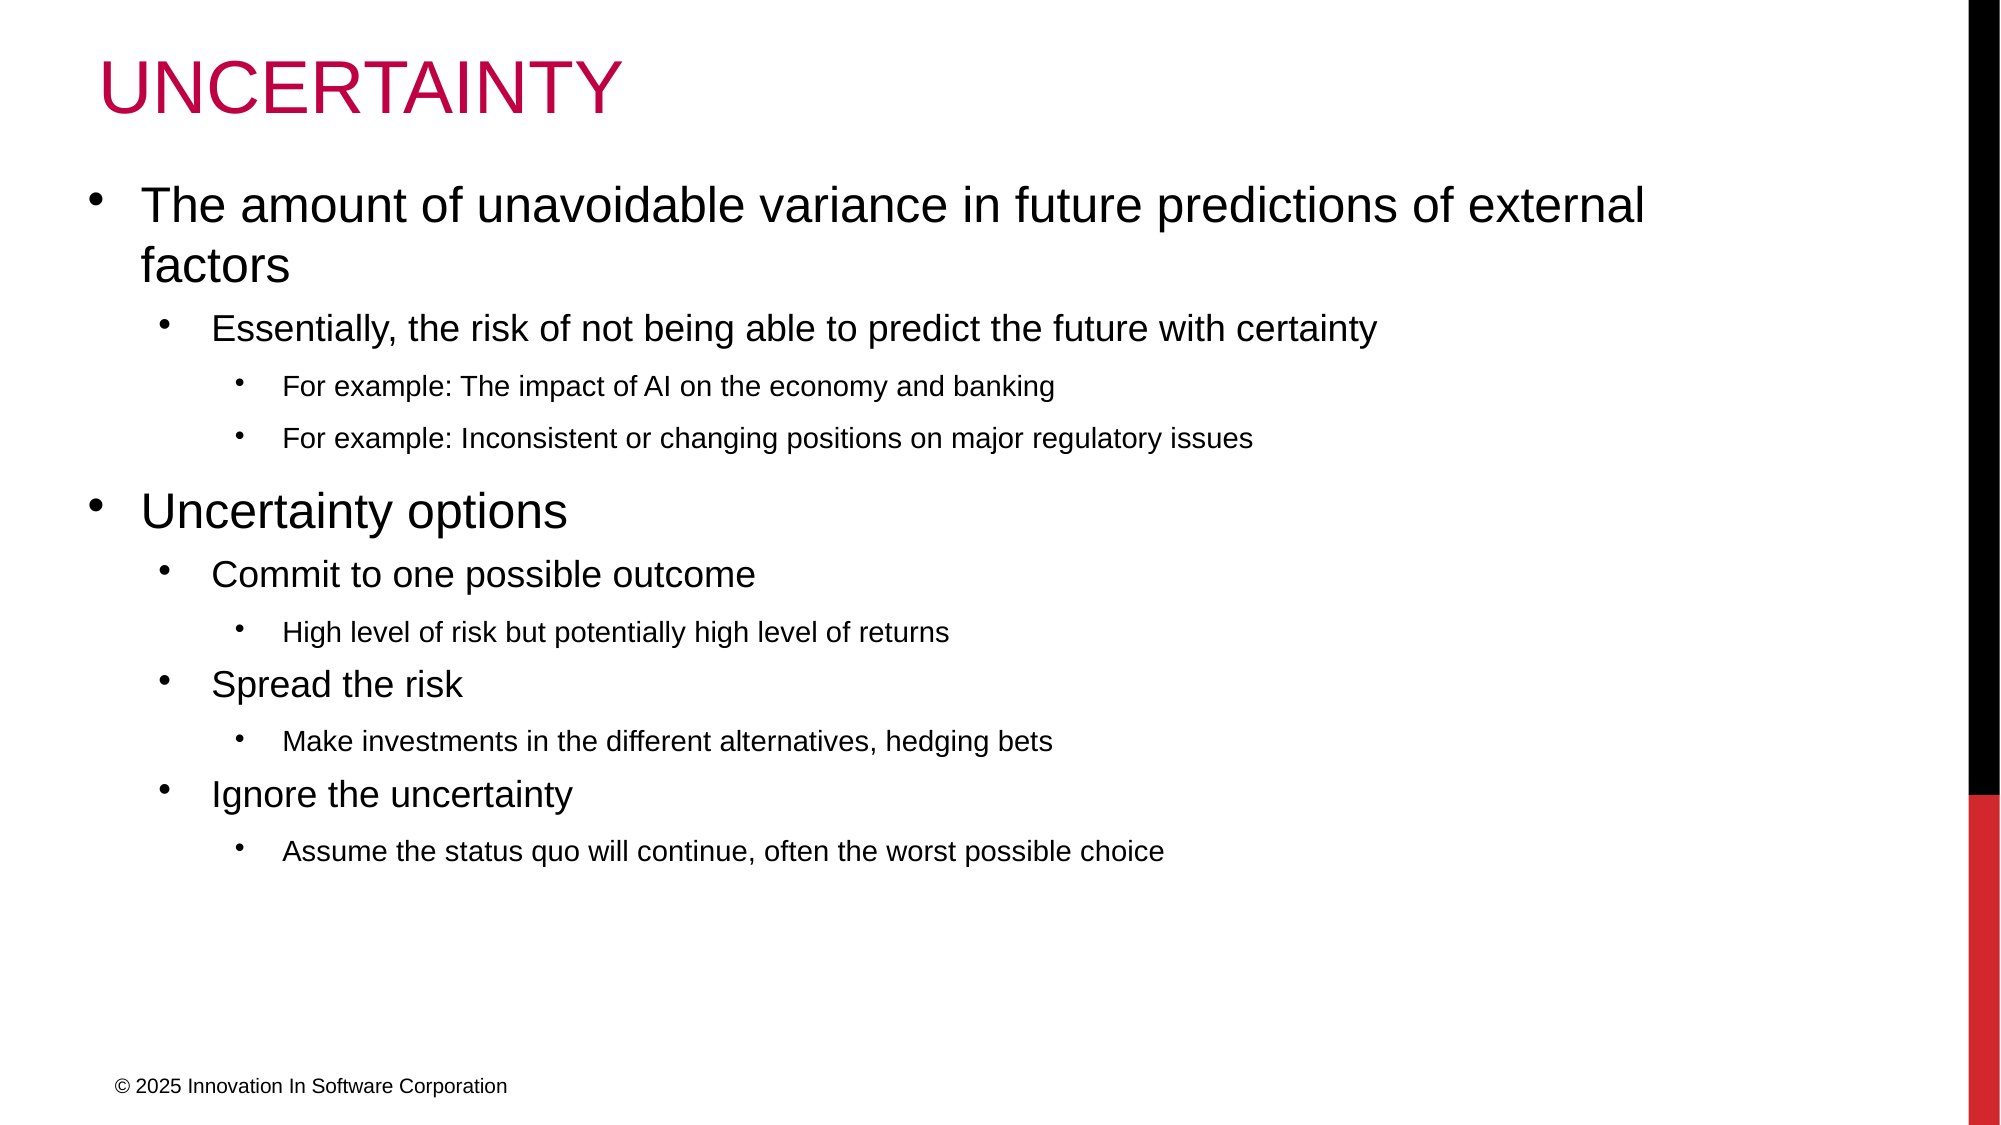

# uncertainty
The amount of unavoidable variance in future predictions of external factors
Essentially, the risk of not being able to predict the future with certainty
For example: The impact of AI on the economy and banking
For example: Inconsistent or changing positions on major regulatory issues
Uncertainty options
Commit to one possible outcome
High level of risk but potentially high level of returns
Spread the risk
Make investments in the different alternatives, hedging bets
Ignore the uncertainty
Assume the status quo will continue, often the worst possible choice

© 2025 Innovation In Software Corporation